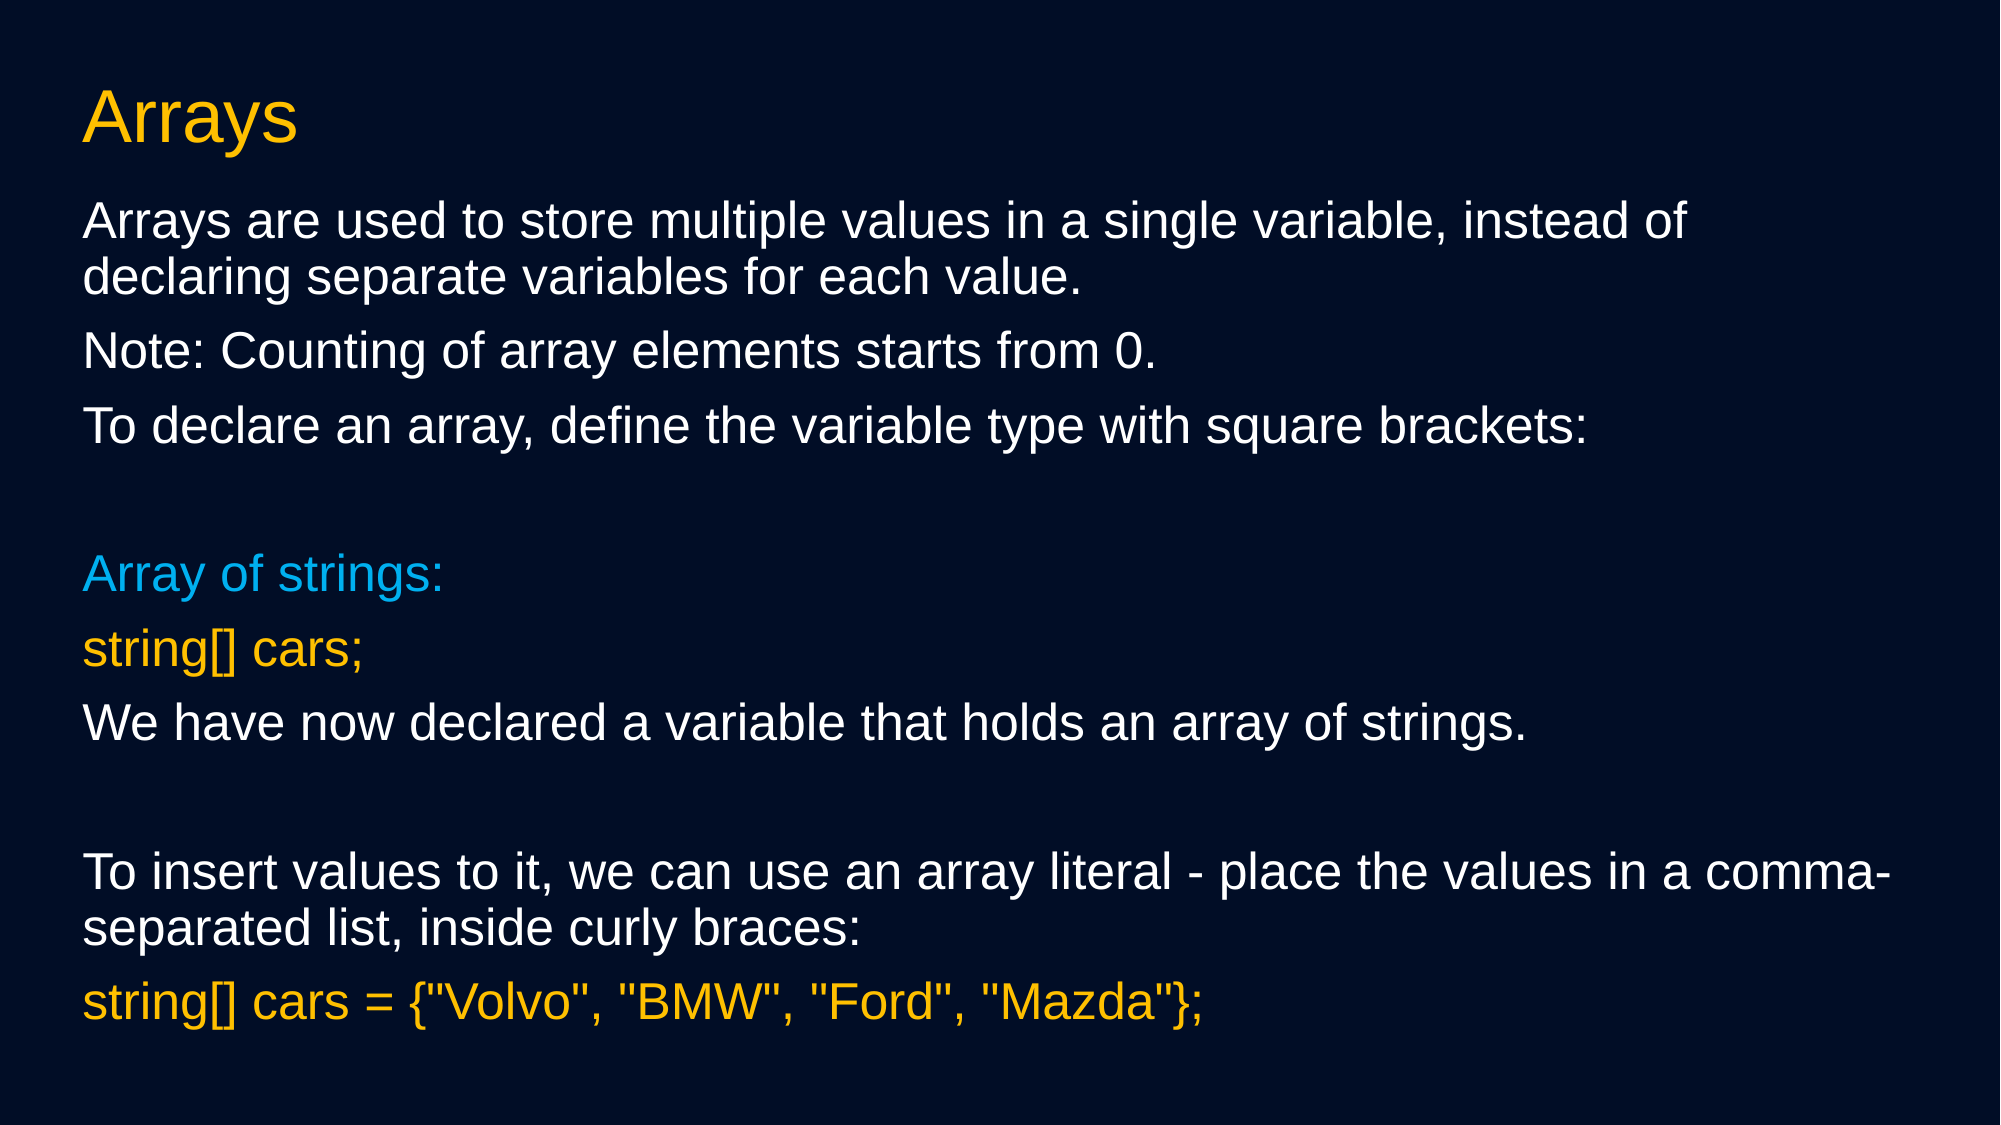

# Arrays
Arrays are used to store multiple values in a single variable, instead of declaring separate variables for each value.
Note: Counting of array elements starts from 0.
To declare an array, define the variable type with square brackets:

Array of strings:
string[] cars;
We have now declared a variable that holds an array of strings.

To insert values to it, we can use an array literal - place the values in a comma-separated list, inside curly braces:
string[] cars = {"Volvo", "BMW", "Ford", "Mazda"};